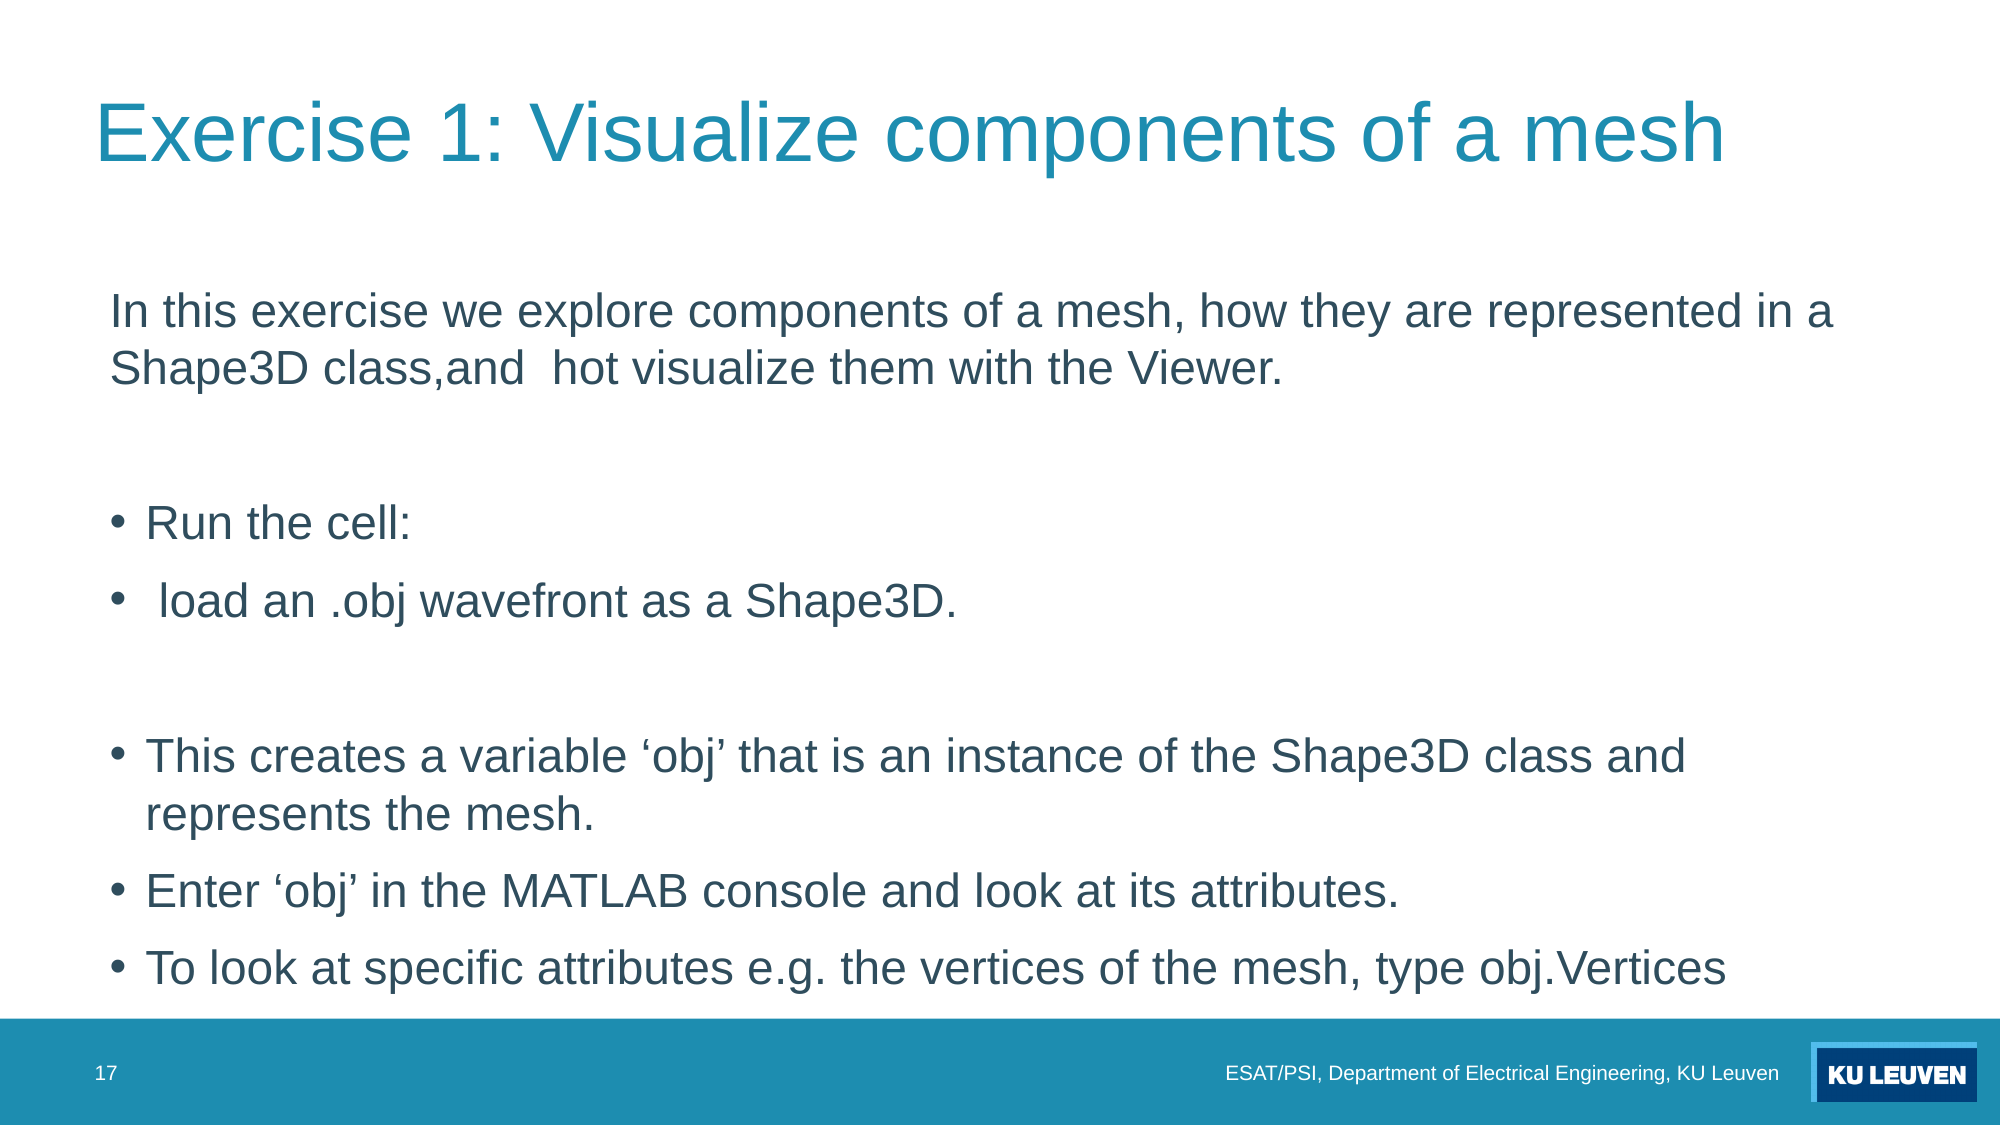

# Exercise 1: Visualize components of a mesh
In this exercise we explore components of a mesh, how they are represented in a Shape3D class,and  hot visualize them with the Viewer.

Run the cell:
 load an .obj wavefront as a Shape3D.

This creates a variable ‘obj’ that is an instance of the Shape3D class and represents the mesh.
Enter ‘obj’ in the MATLAB console and look at its attributes.
To look at specific attributes e.g. the vertices of the mesh, type obj.Vertices

17
ESAT/PSI, Department of Electrical Engineering, KU Leuven